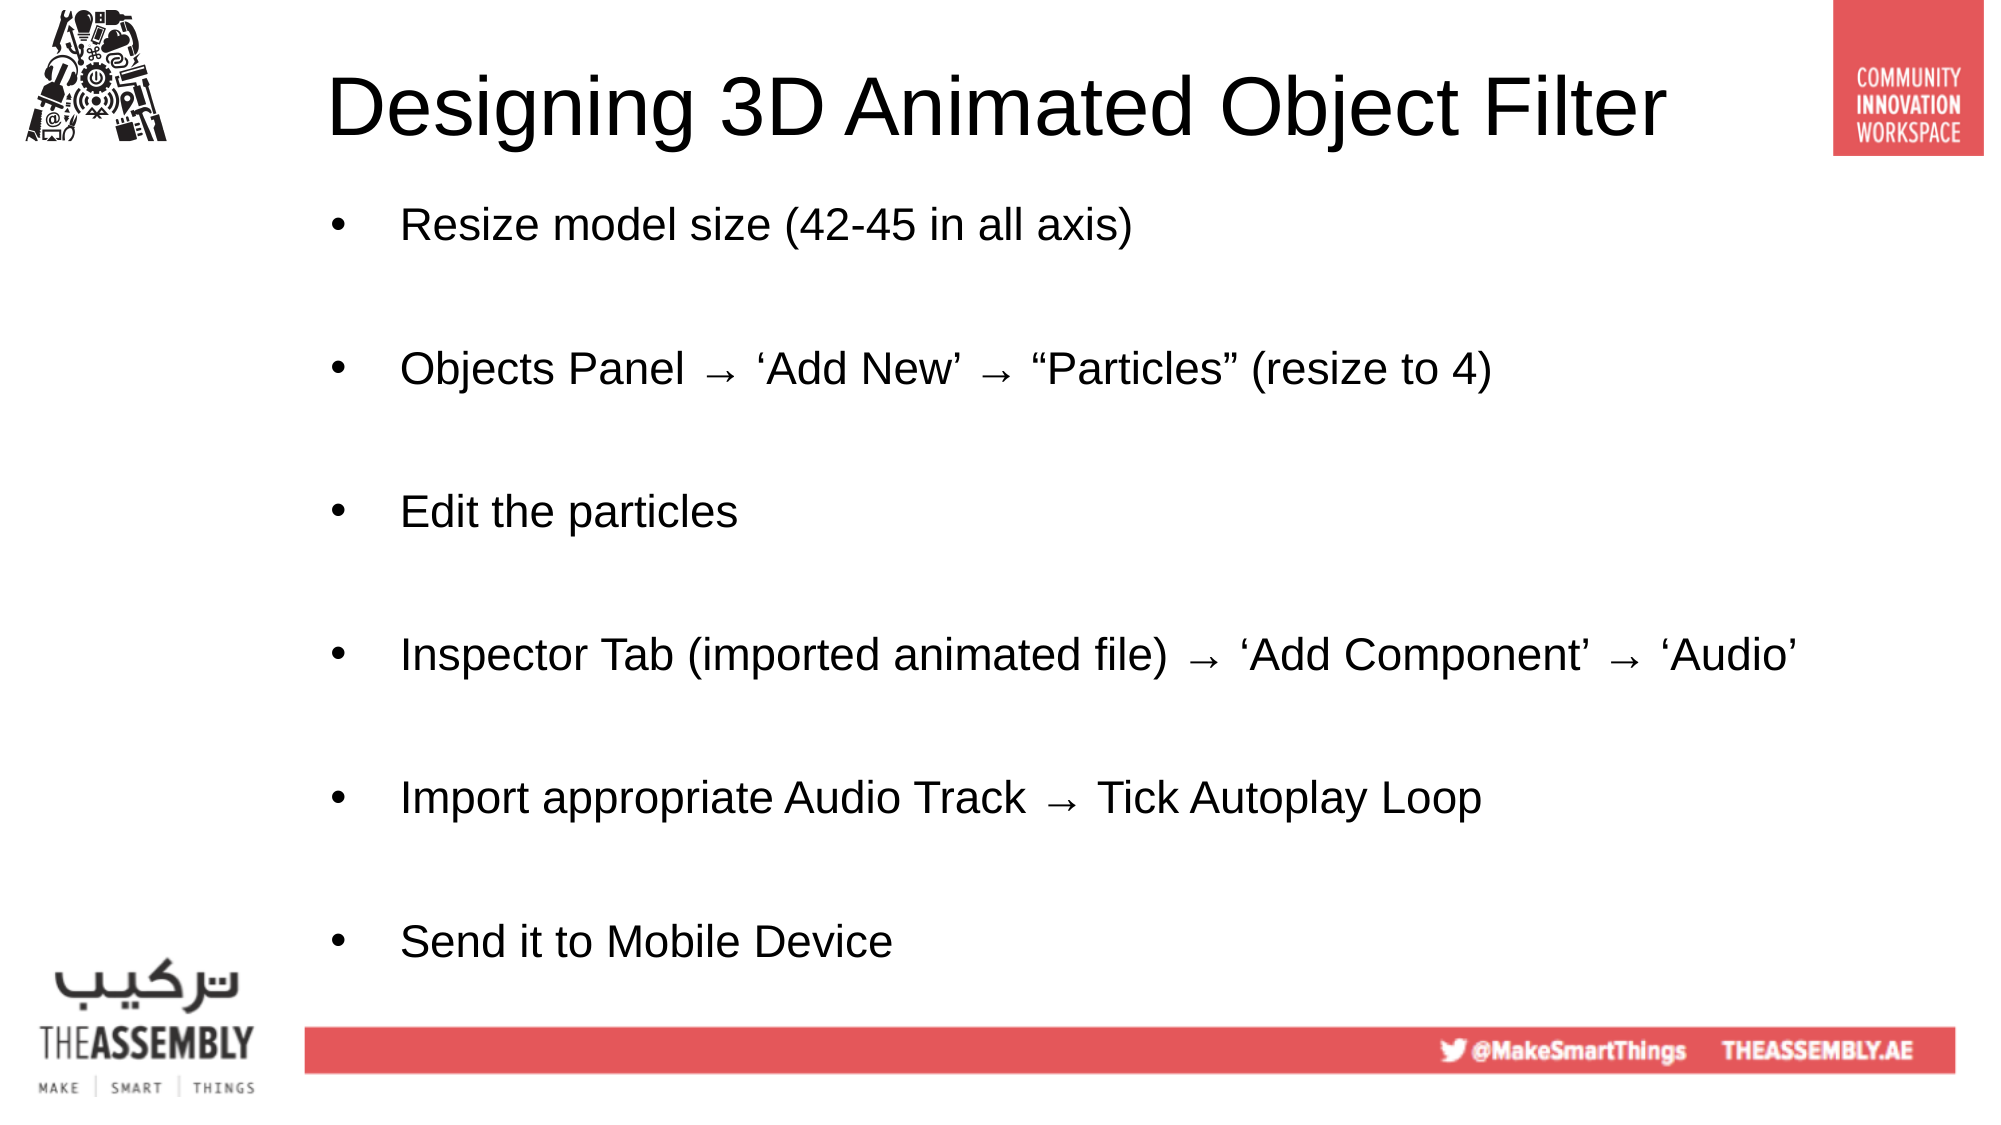

# Designing 3D Animated Object Filter
Resize model size (42-45 in all axis)

Objects Panel → ‘Add New’ → “Particles” (resize to 4)

Edit the particles

Inspector Tab (imported animated file) → ‘Add Component’ → ‘Audio’

Import appropriate Audio Track → Tick Autoplay Loop

Send it to Mobile Device